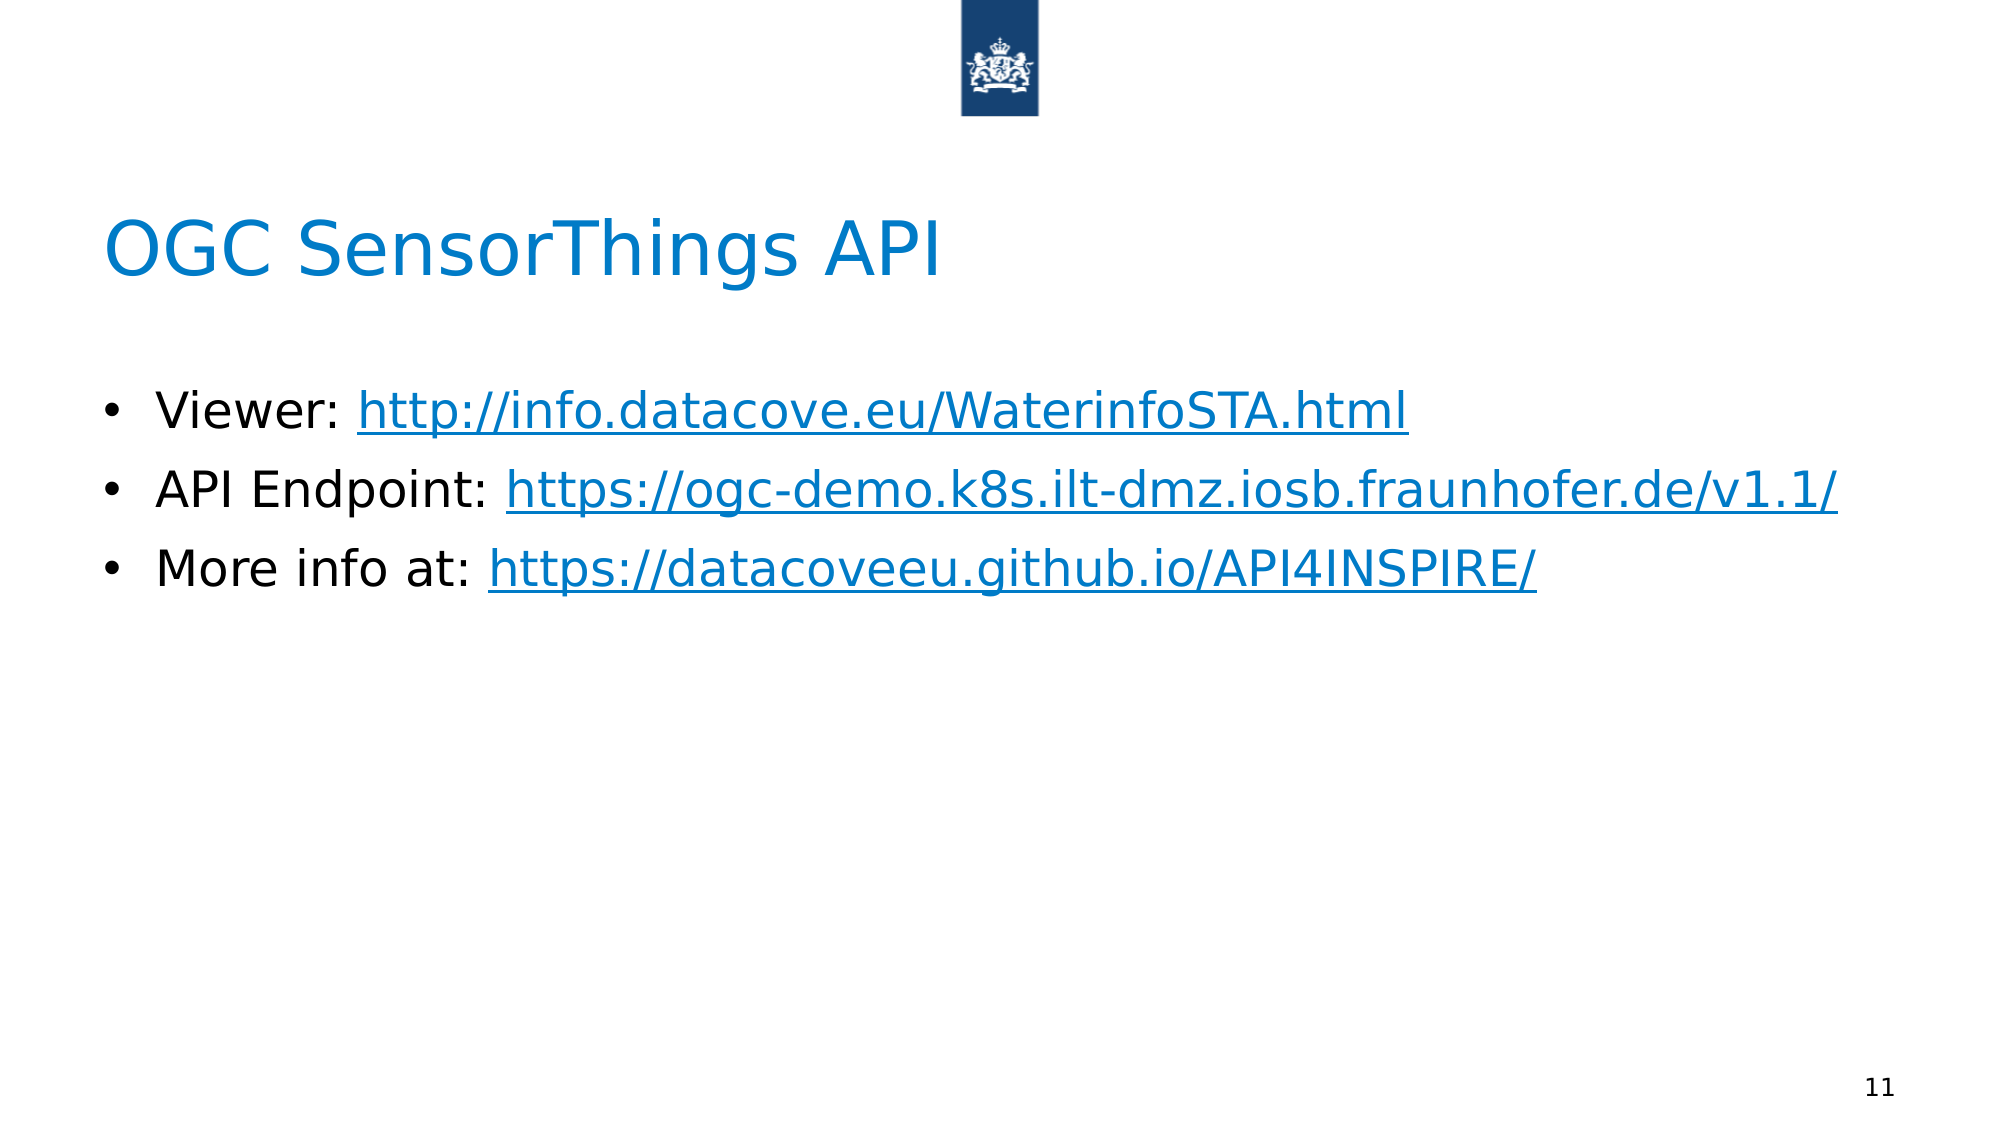

# OGC SensorThings API
Viewer: http://info.datacove.eu/WaterinfoSTA.html
API Endpoint: https://ogc-demo.k8s.ilt-dmz.iosb.fraunhofer.de/v1.1/
More info at: https://datacoveeu.github.io/API4INSPIRE/

11